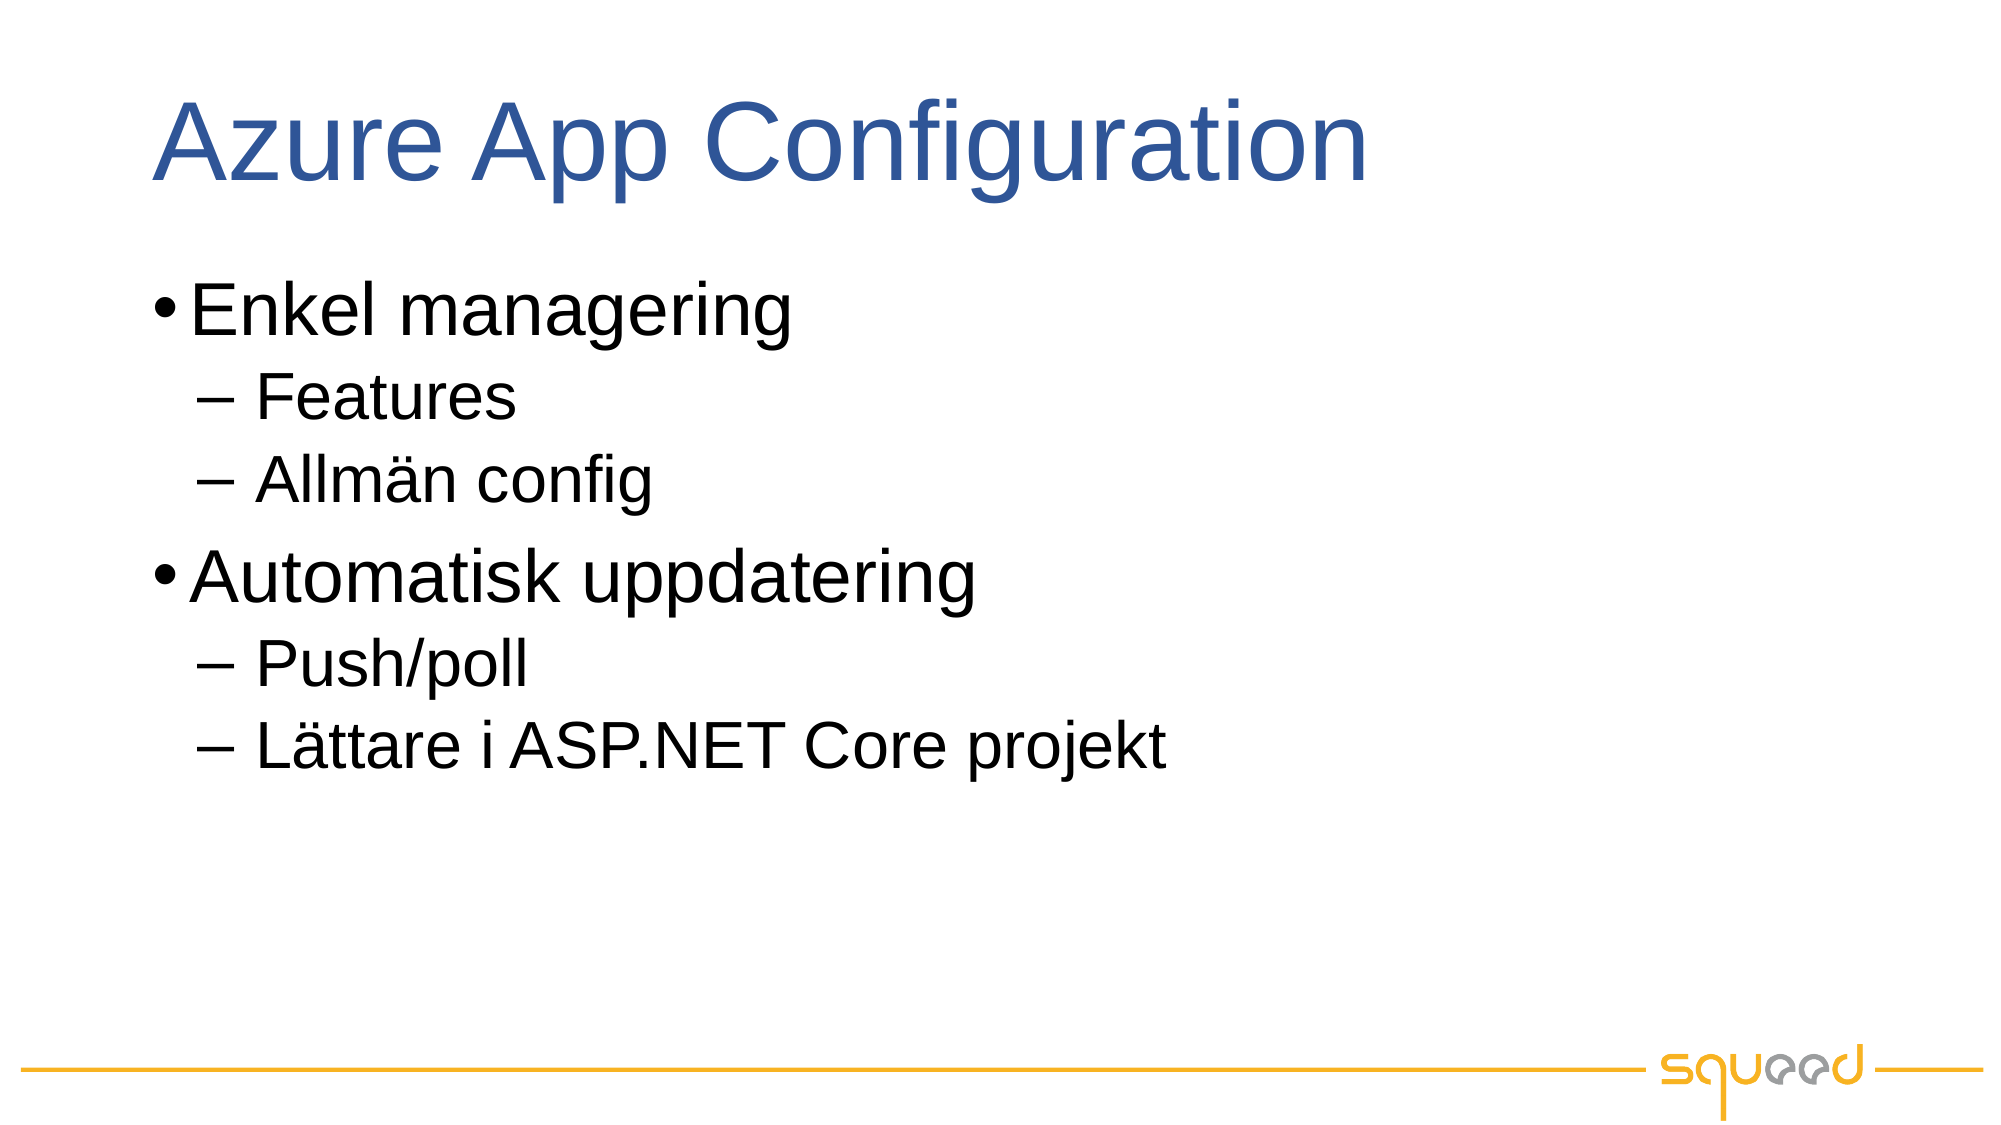

# Azure App Configuration
Enkel managering
Features
Allmän config
Automatisk uppdatering
Push/poll
Lättare i ASP.NET Core projekt